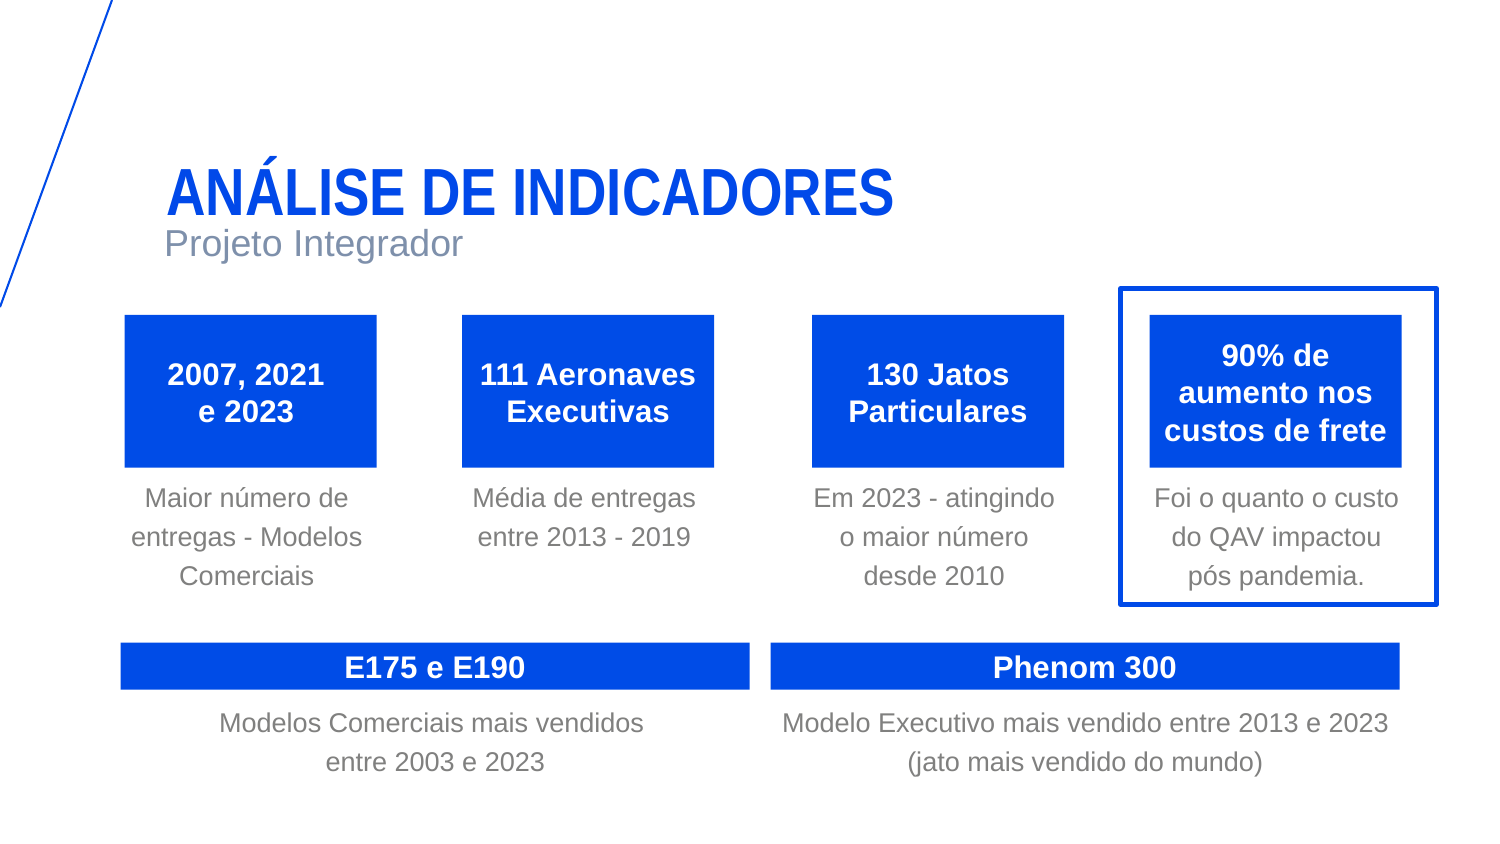

ANÁLISE DE INDICADORES
Projeto Integrador

2007, 2021
e 2023
111 Aeronaves Executivas
130 Jatos Particulares
90% de aumento nos custos de frete
Maior número de entregas - Modelos Comerciais
Média de entregas entre 2013 - 2019
Em 2023 - atingindo o maior número desde 2010
Foi o quanto o custo do QAV impactou pós pandemia.
E175 e E190
Phenom 300
Modelos Comerciais mais vendidos
entre 2003 e 2023
Modelo Executivo mais vendido entre 2013 e 2023 (jato mais vendido do mundo)